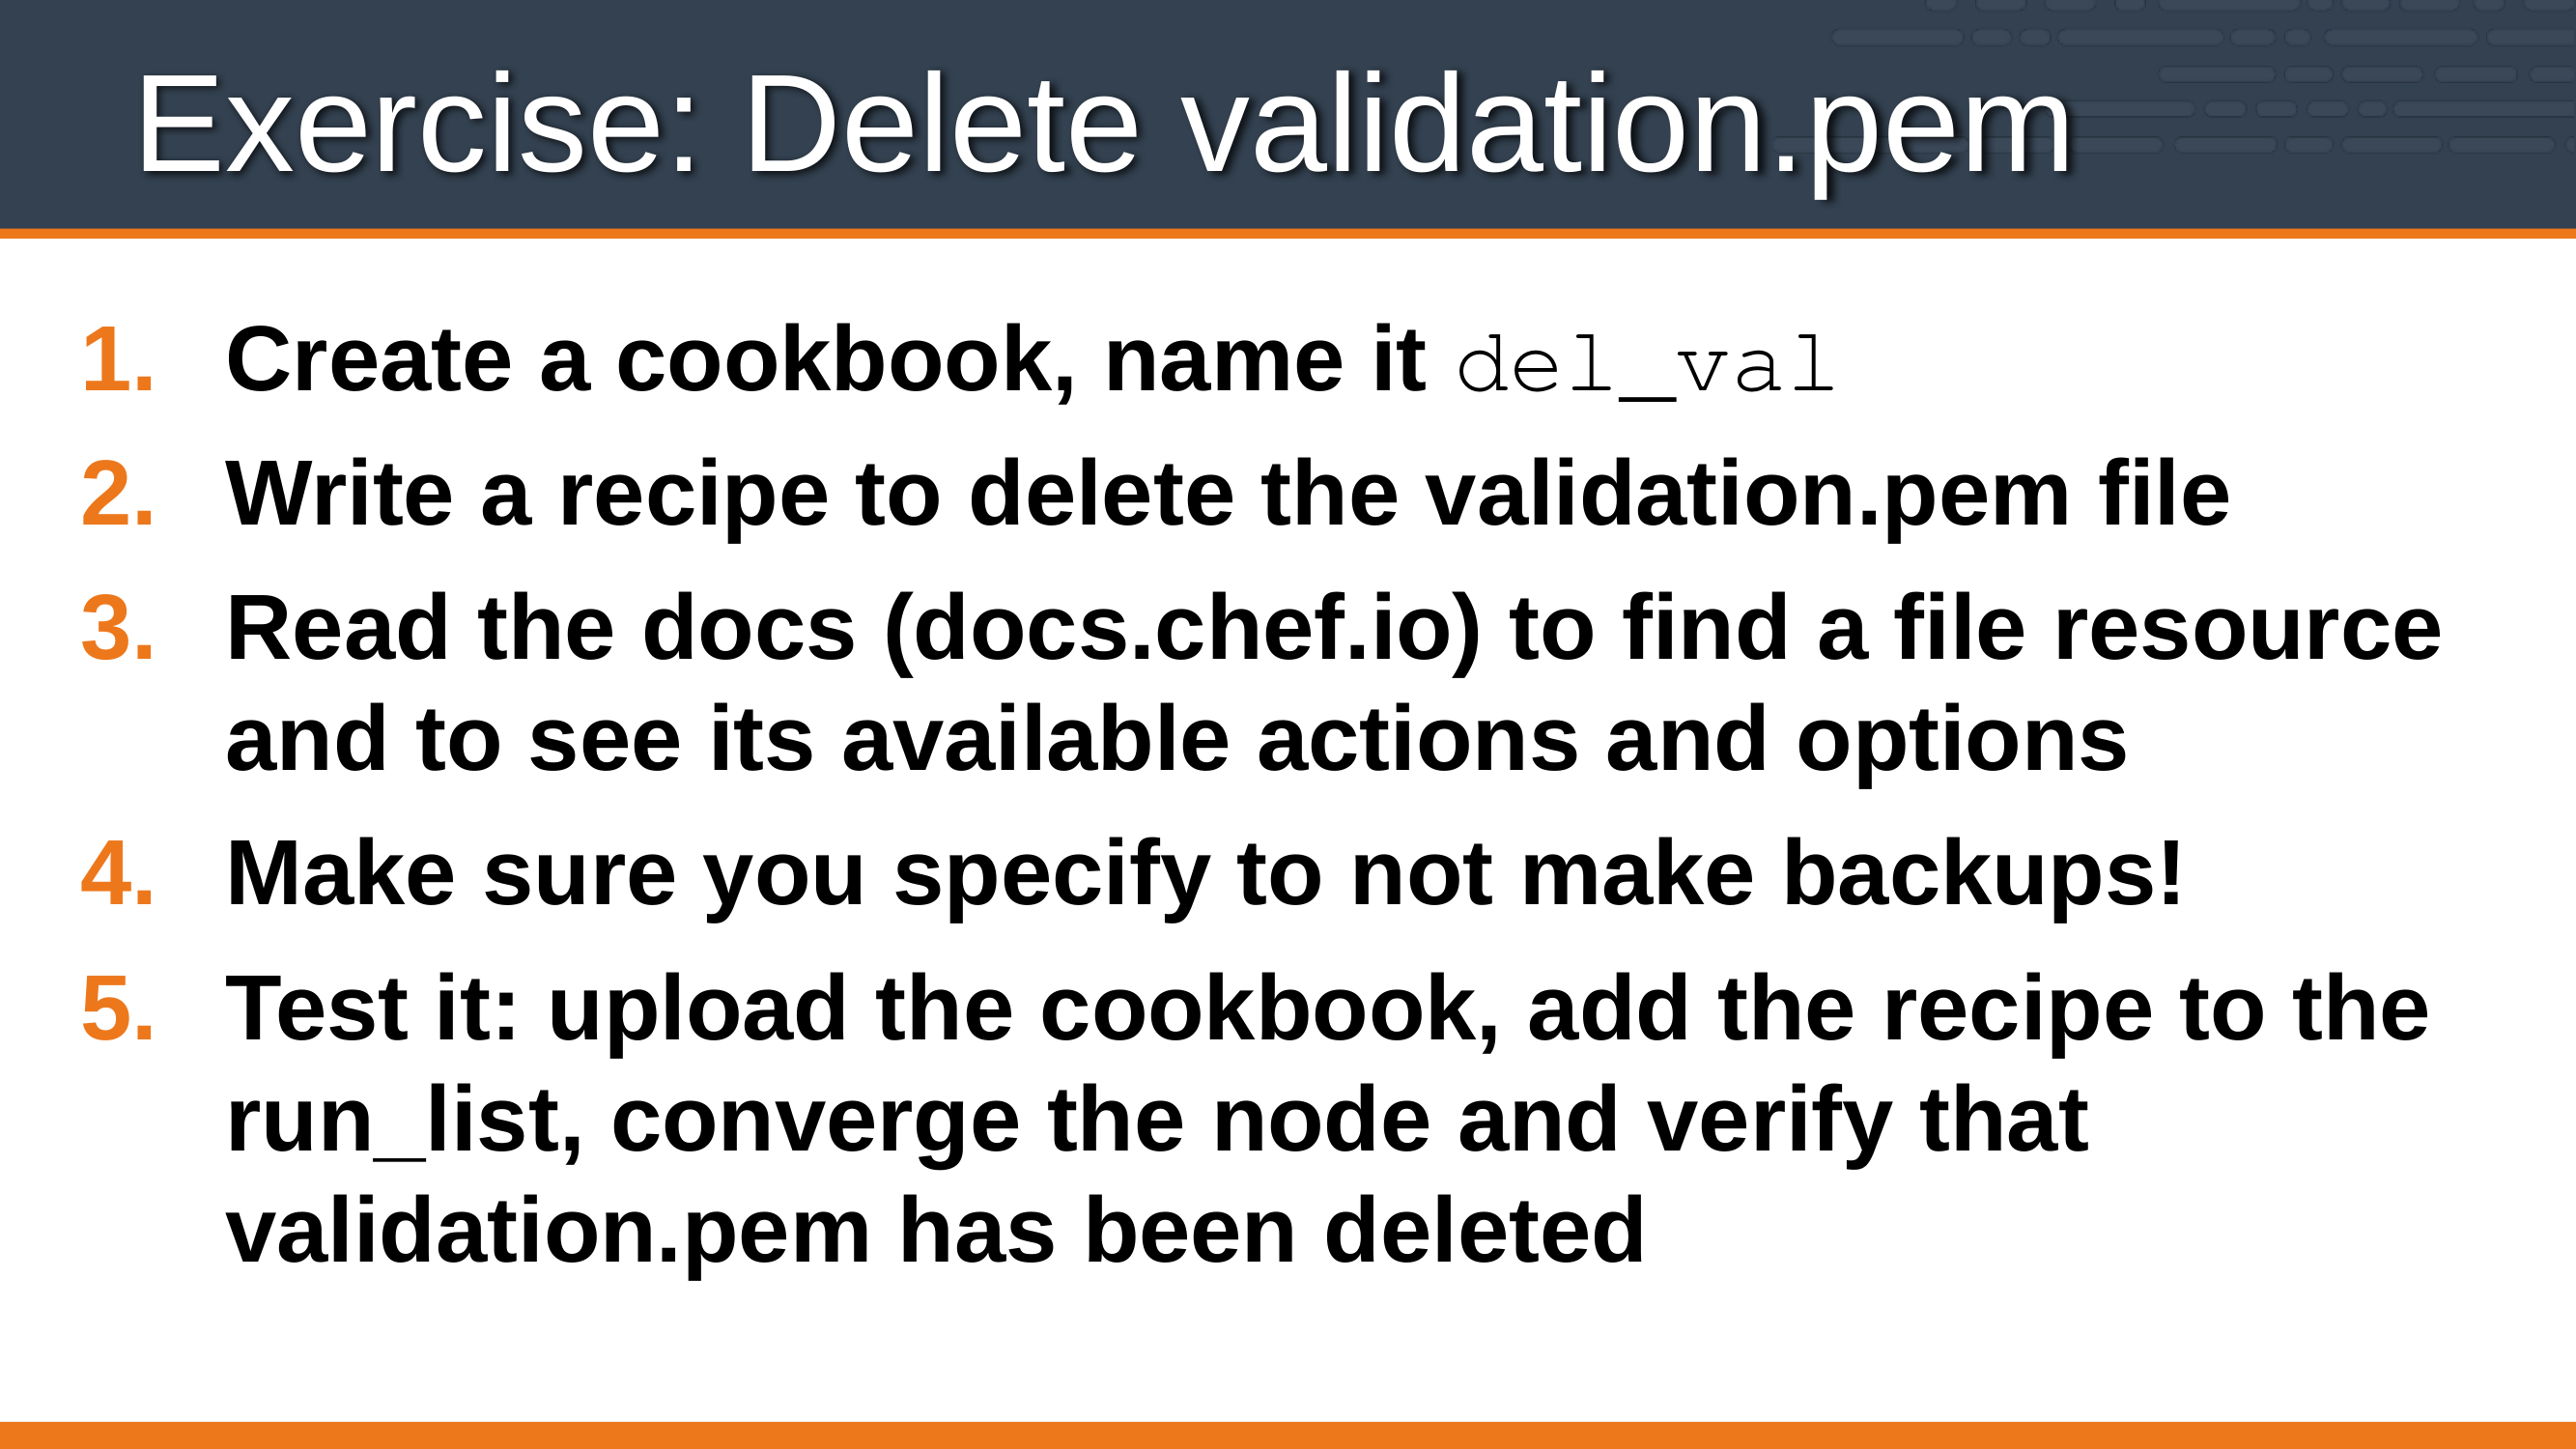

# Exercise: Delete validation.pem
Create a cookbook, name it del_val
Write a recipe to delete the validation.pem file
Read the docs (docs.chef.io) to find a file resource and to see its available actions and options
Make sure you specify to not make backups!
Test it: upload the cookbook, add the recipe to the run_list, converge the node and verify that validation.pem has been deleted